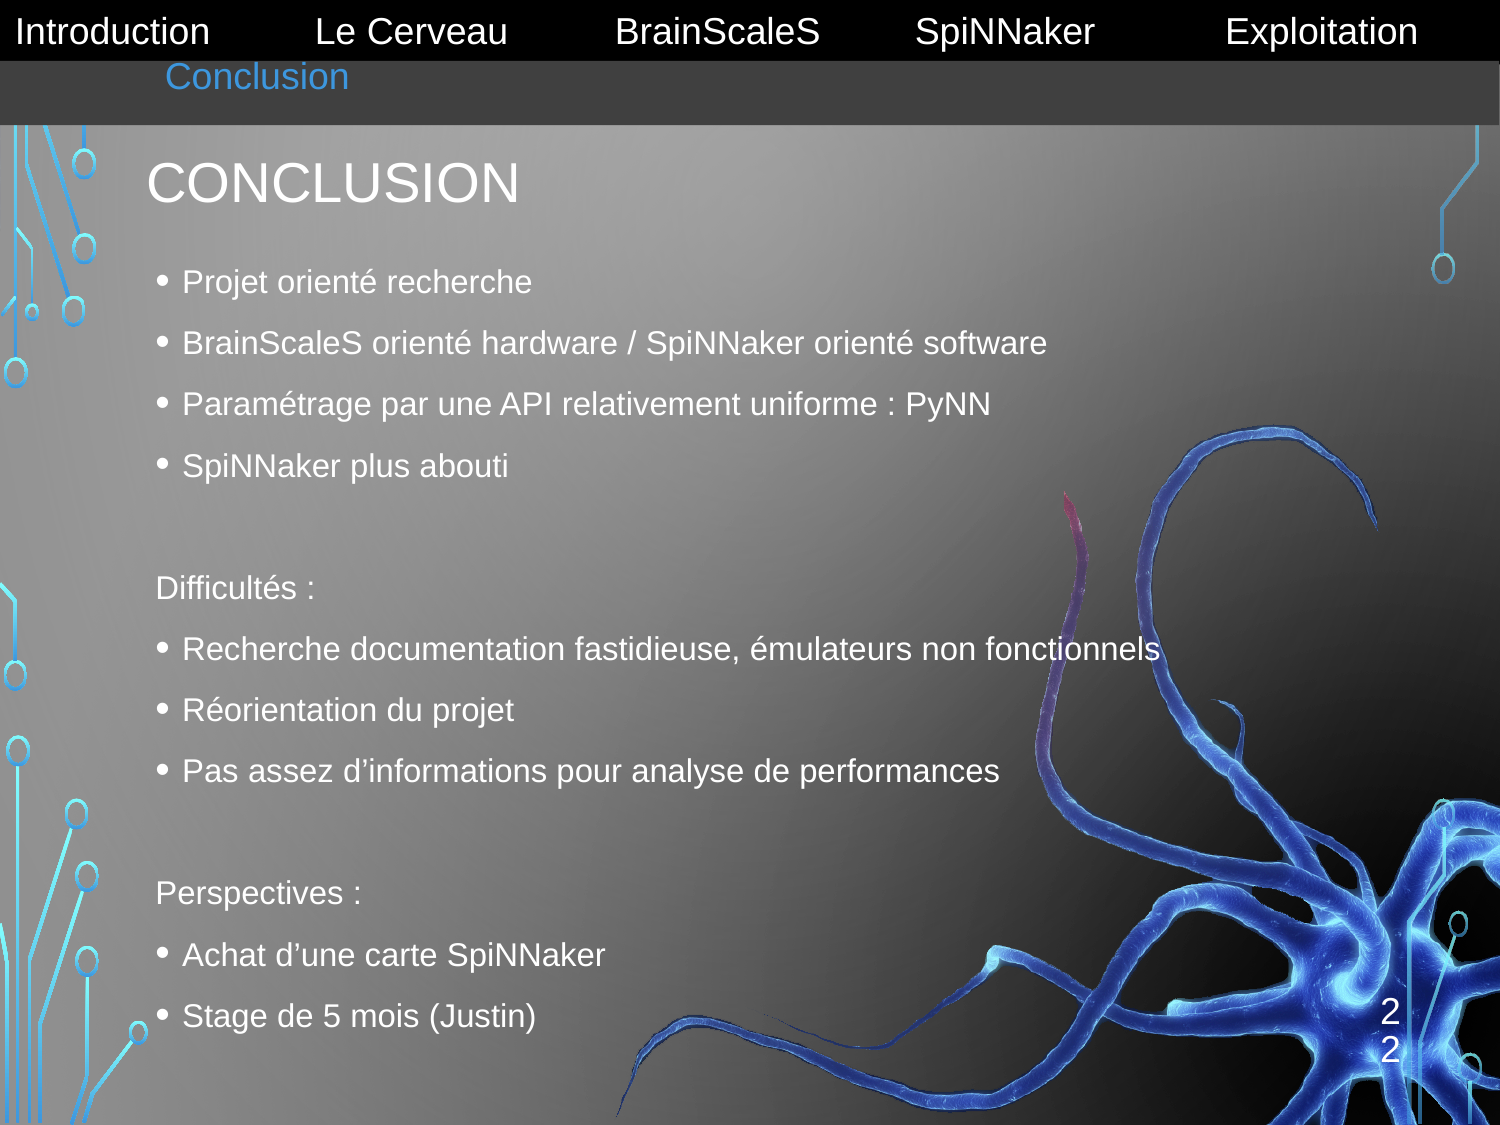

Introduction	Le Cerveau	BrainScaleS	SpiNNaker	 Exploitation 	Conclusion

# Conclusion
Projet orienté recherche
BrainScaleS orienté hardware / SpiNNaker orienté software
Paramétrage par une API relativement uniforme : PyNN
SpiNNaker plus abouti

Difficultés :
Recherche documentation fastidieuse, émulateurs non fonctionnels
Réorientation du projet
Pas assez d’informations pour analyse de performances

Perspectives :
Achat d’une carte SpiNNaker
Stage de 5 mois (Justin)

22